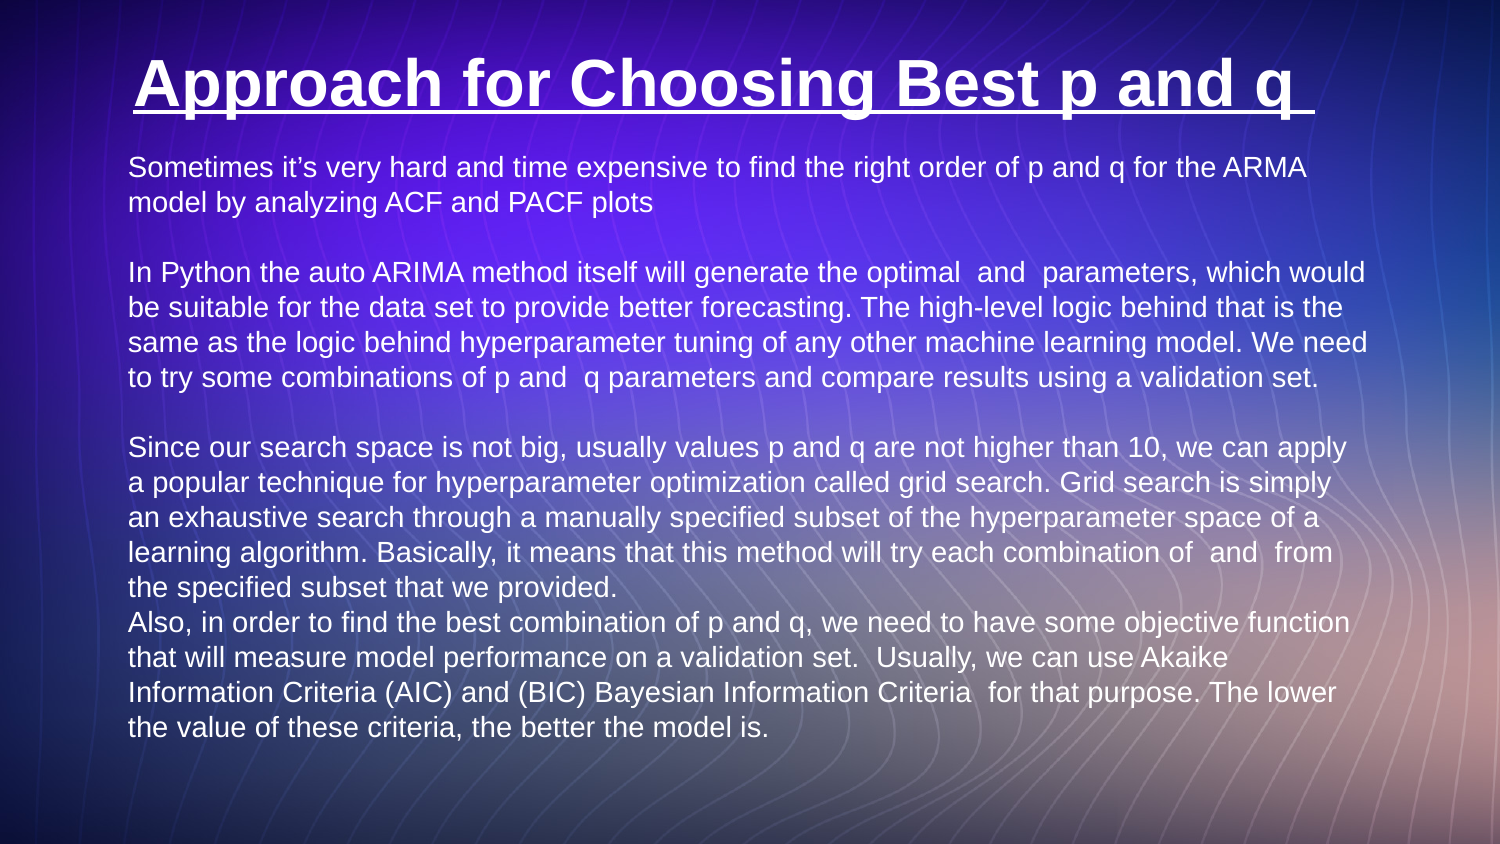

# Approach for Choosing Best p and q
Sometimes it’s very hard and time expensive to find the right order of p and q for the ARMA model by analyzing ACF and PACF plots

In Python the auto ARIMA method itself will generate the optimal  and  parameters, which would be suitable for the data set to provide better forecasting. The high-level logic behind that is the same as the logic behind hyperparameter tuning of any other machine learning model. We need to try some combinations of p and  q parameters and compare results using a validation set.

Since our search space is not big, usually values p and q are not higher than 10, we can apply a popular technique for hyperparameter optimization called grid search. Grid search is simply an exhaustive search through a manually specified subset of the hyperparameter space of a learning algorithm. Basically, it means that this method will try each combination of  and  from the specified subset that we provided.
Also, in order to find the best combination of p and q, we need to have some objective function that will measure model performance on a validation set.  Usually, we can use Akaike Information Criteria (AIC) and (BIC) Bayesian Information Criteria  for that purpose. The lower the value of these criteria, the better the model is.